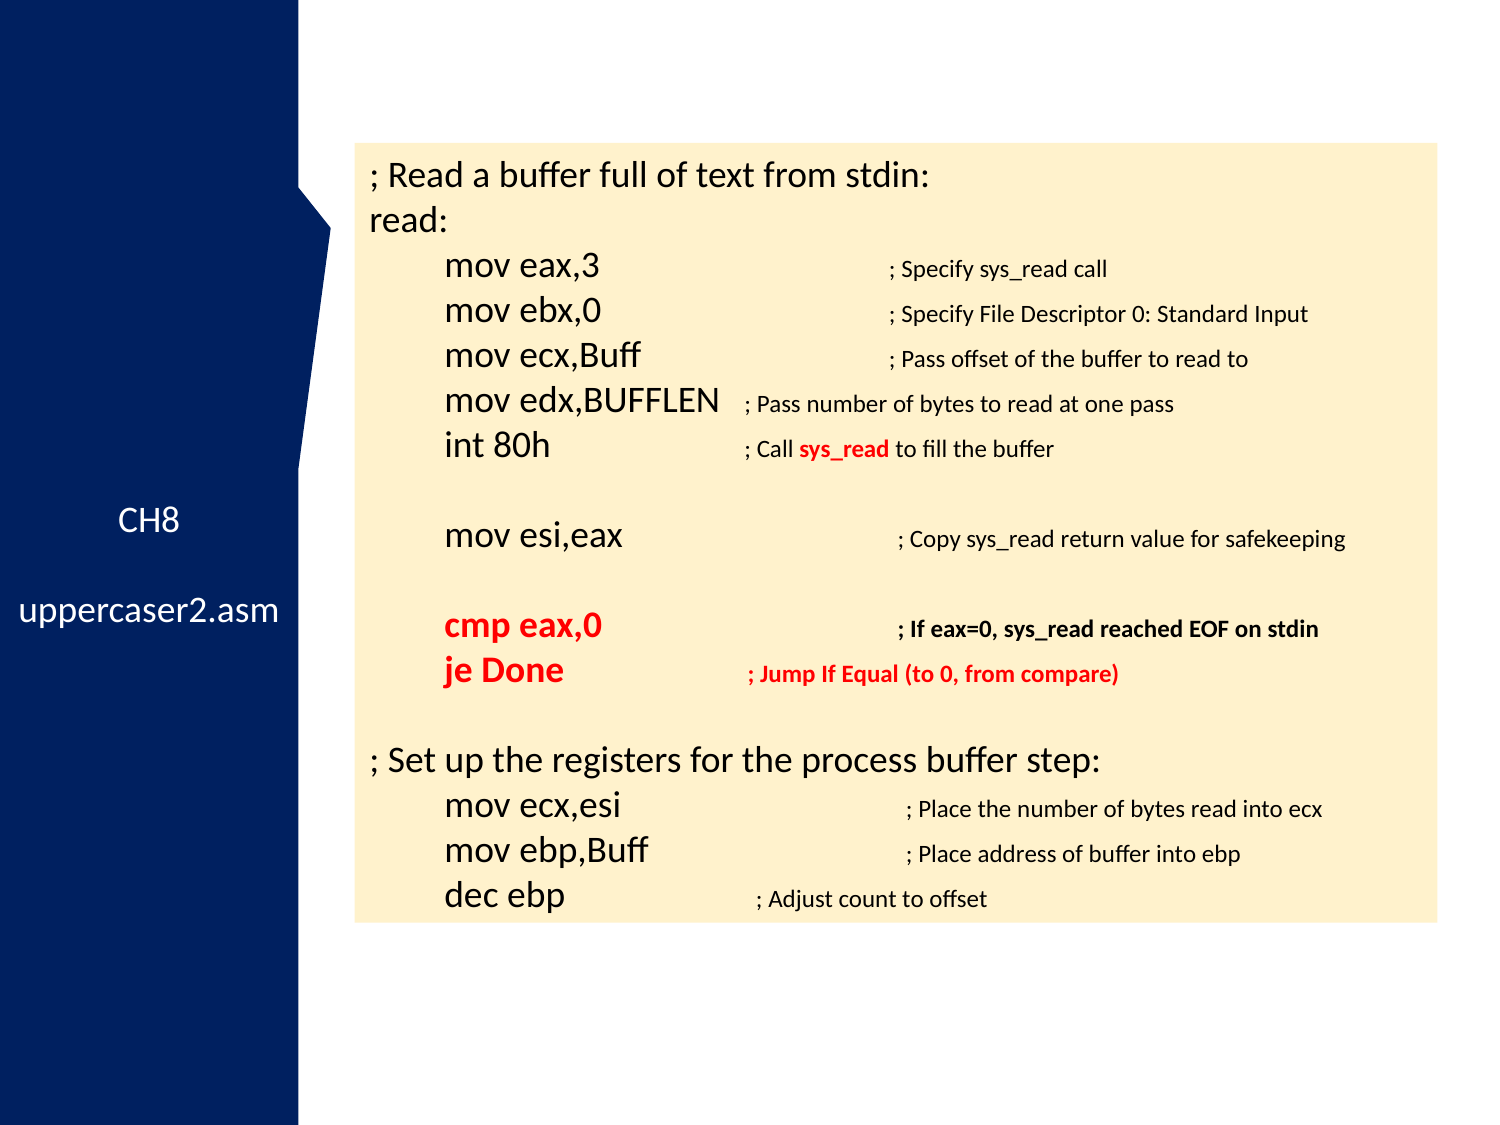

CH8

uppercaser2.asm
; Read a buffer full of text from stdin:
read:
mov eax,3	                 ; Specify sys_read call
mov ebx,0	                 ; Specify File Descriptor 0: Standard Input
mov ecx,Buff	                 ; Pass offset of the buffer to read to
mov edx,BUFFLEN	; Pass number of bytes to read at one pass
int 80h		; Call sys_read to fill the buffer

mov esi,eax	                  ; Copy sys_read return value for safekeeping
cmp eax,0	                  ; If eax=0, sys_read reached EOF on stdin
je Done	                  ; Jump If Equal (to 0, from compare)

; Set up the registers for the process buffer step:
mov ecx,esi	                   ; Place the number of bytes read into ecx
mov ebp,Buff	                   ; Place address of buffer into ebp
dec ebp	                   ; Adjust count to offset